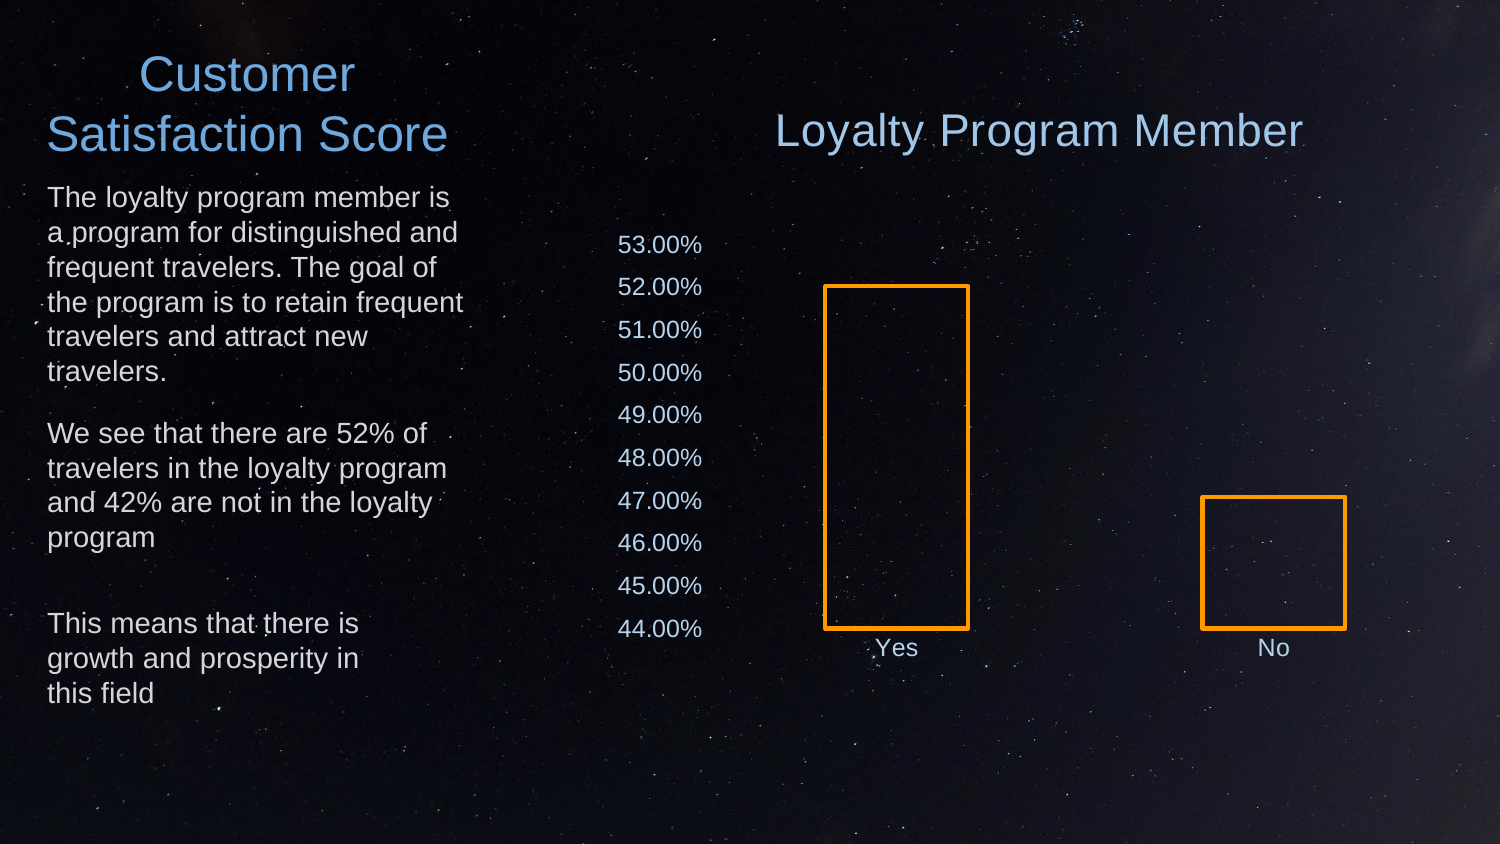

# Customer Satisfaction Score

### Chart: Loyalty Program Member

| Category | Series 1 |
|---|---|
| Yes | 0.5202 |
| No | 0.4709 |
The loyalty program member is a program for distinguished and frequent travelers. The goal of the program is to retain frequent travelers and attract new travelers.
We see that there are 52% of travelers in the loyalty program and 42% are not in the loyalty program
This means that there is growth and prosperity in this field